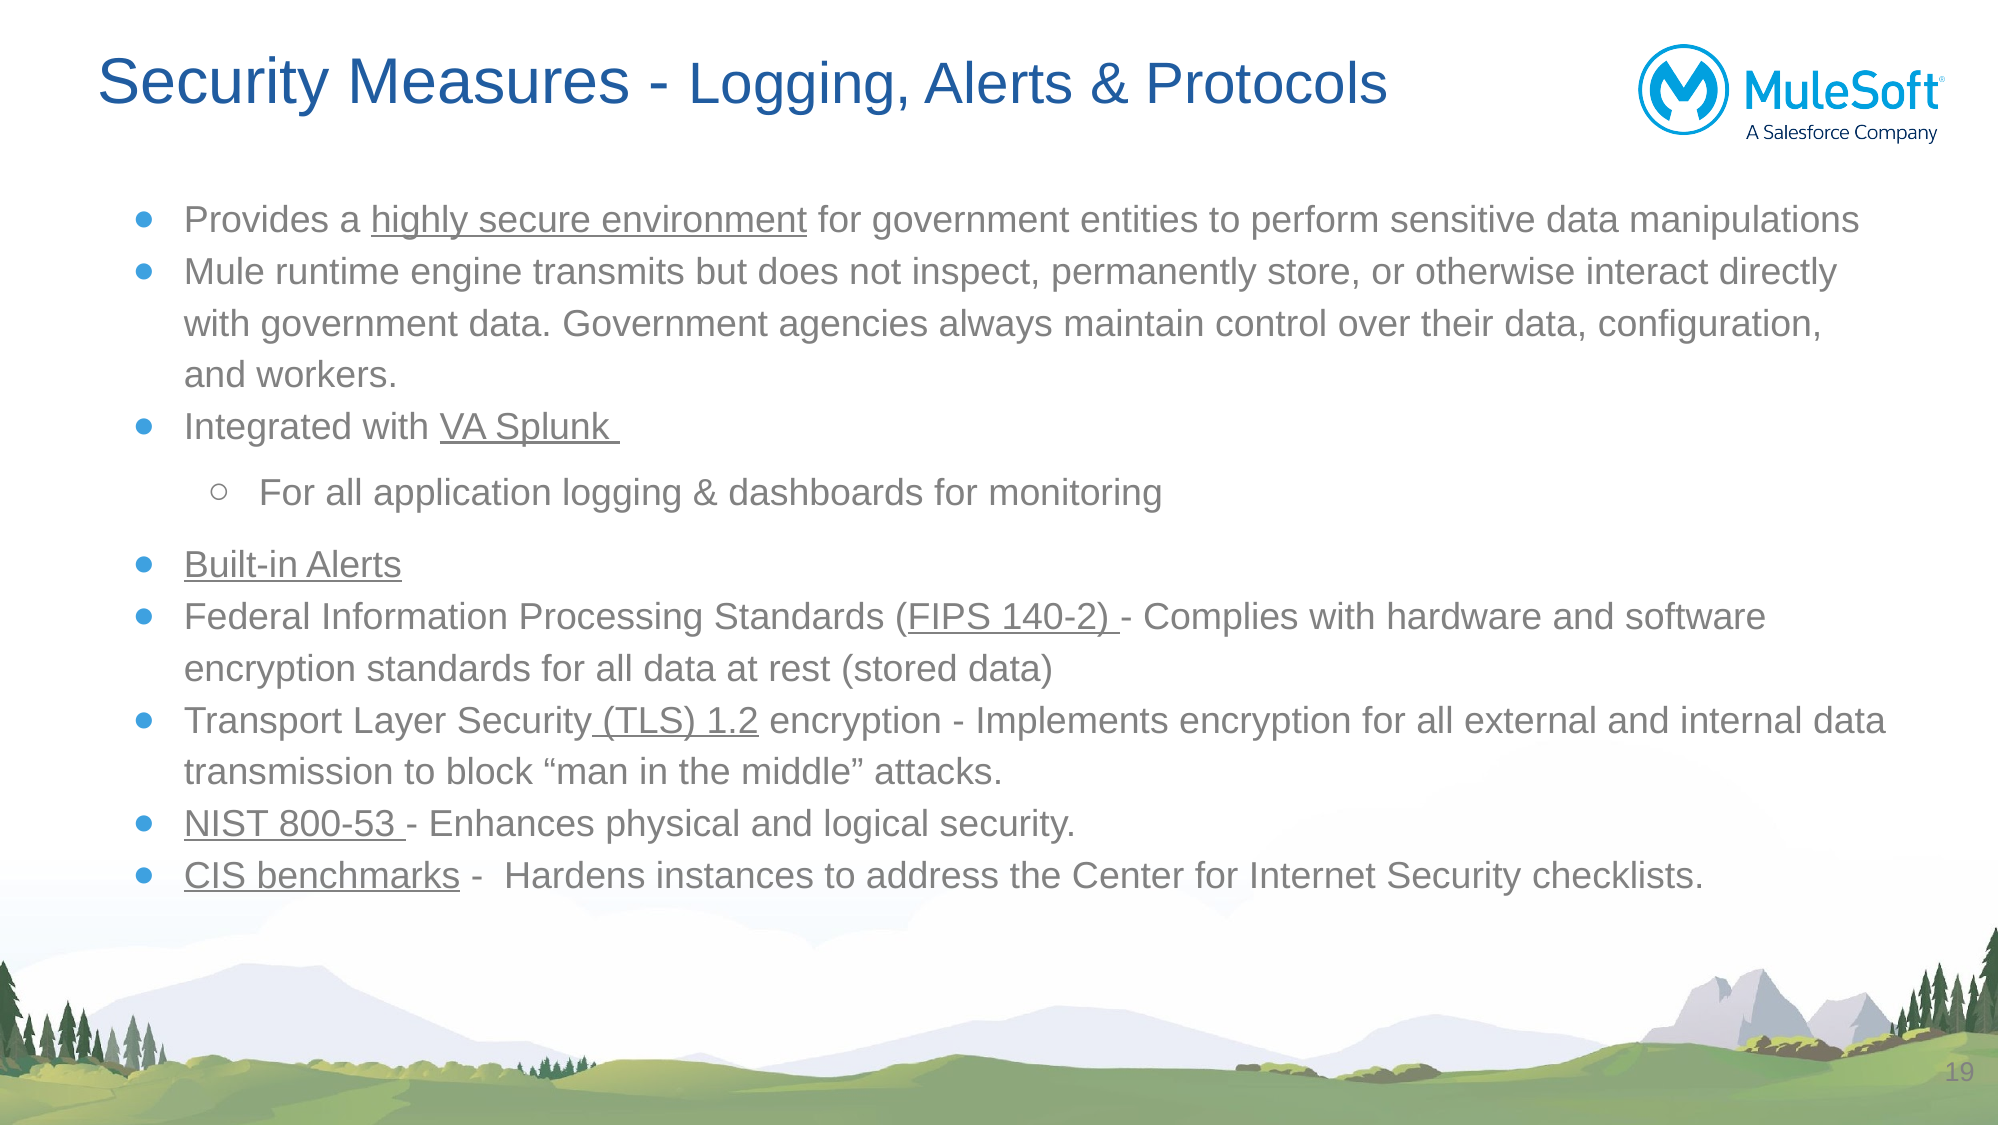

# Security Measures - Logging, Alerts & Protocols
Provides a highly secure environment for government entities to perform sensitive data manipulations
Mule runtime engine transmits but does not inspect, permanently store, or otherwise interact directly with government data. Government agencies always maintain control over their data, configuration, and workers.
Integrated with VA Splunk
For all application logging & dashboards for monitoring
Built-in Alerts
Federal Information Processing Standards (FIPS 140-2) - Complies with hardware and software encryption standards for all data at rest (stored data)
Transport Layer Security (TLS) 1.2 encryption - Implements encryption for all external and internal data transmission to block “man in the middle” attacks.
NIST 800-53 - Enhances physical and logical security.
CIS benchmarks -  Hardens instances to address the Center for Internet Security checklists.
19